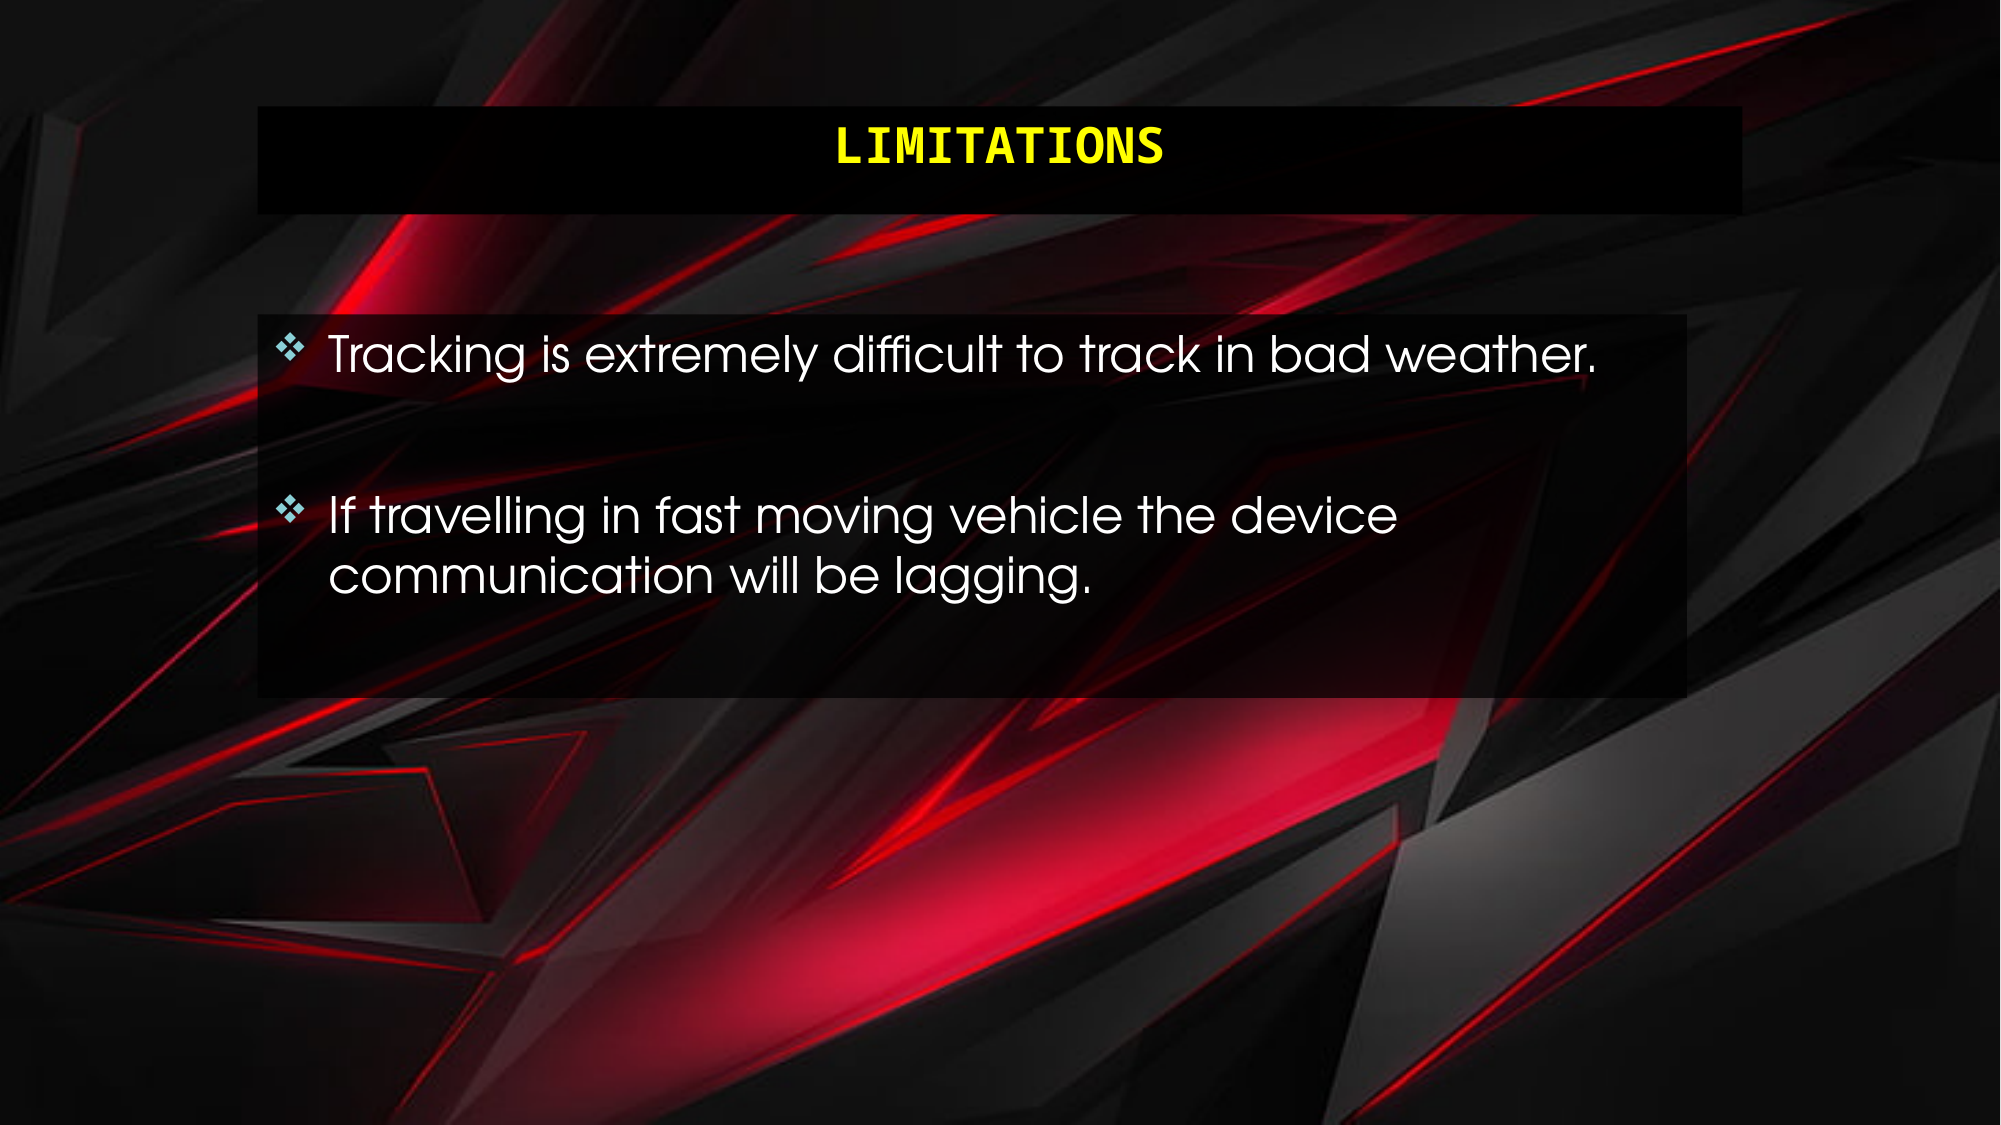

# LIMITATIONS
Tracking is extremely difficult to track in bad weather.

If travelling in fast moving vehicle the device communication will be lagging.